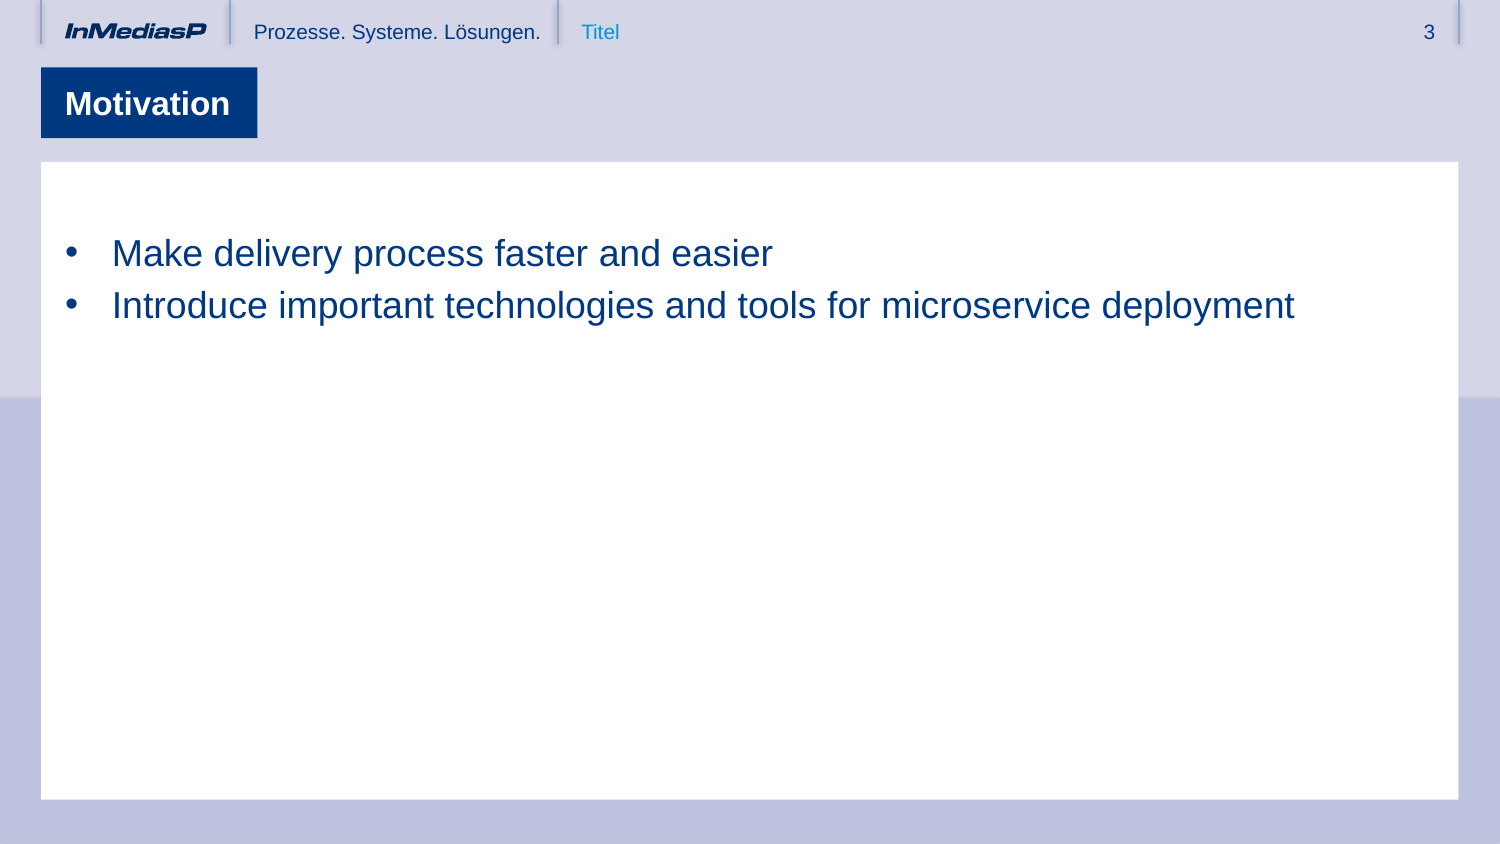

# Motivation

Make delivery process faster and easier
Introduce important technologies and tools for microservice deployment